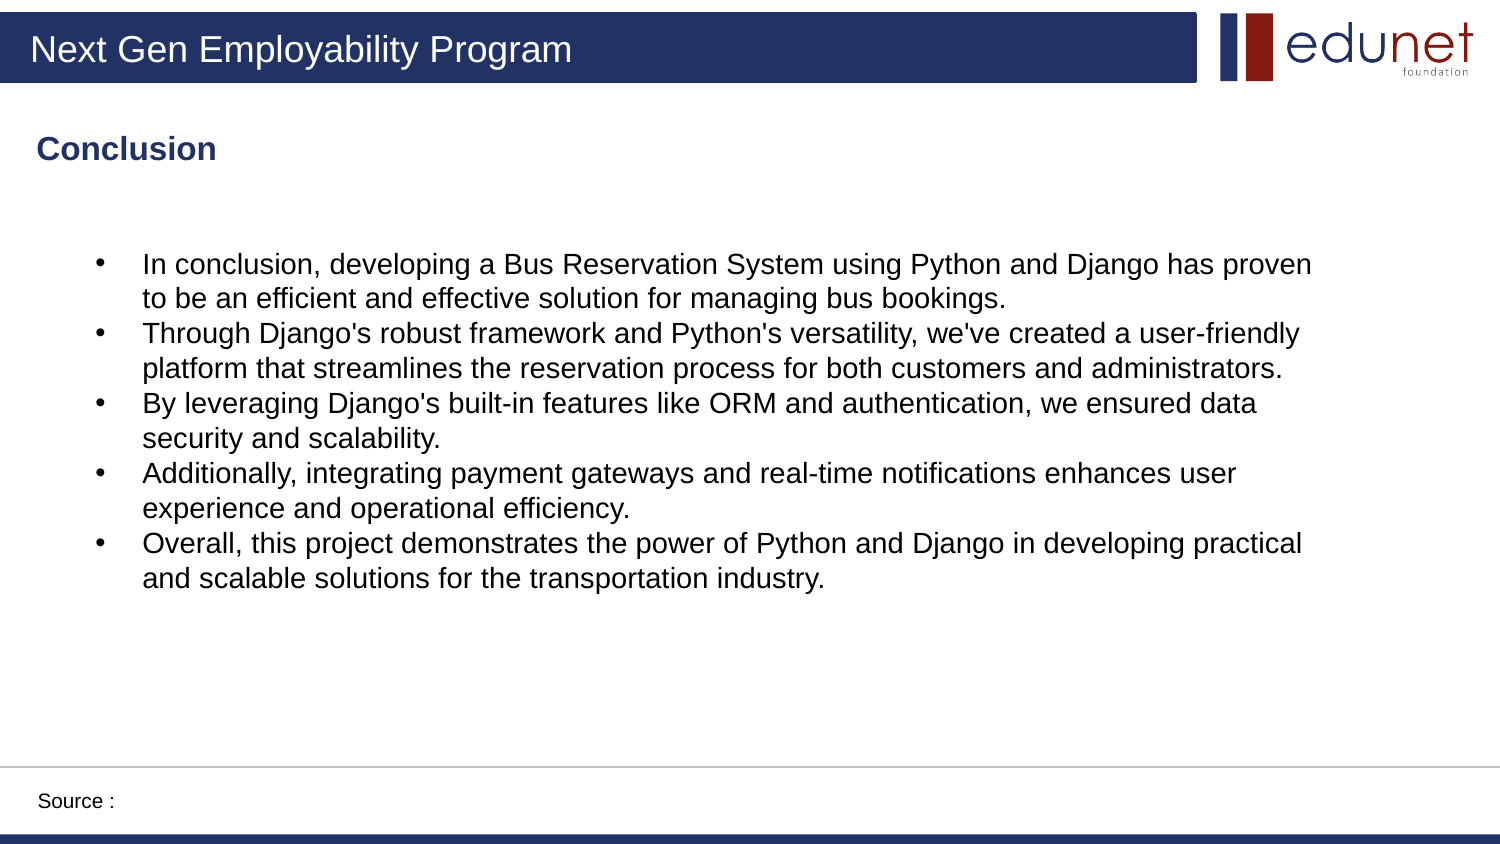

Conclusion
In conclusion, developing a Bus Reservation System using Python and Django has proven to be an efficient and effective solution for managing bus bookings.
Through Django's robust framework and Python's versatility, we've created a user-friendly platform that streamlines the reservation process for both customers and administrators.
By leveraging Django's built-in features like ORM and authentication, we ensured data security and scalability.
Additionally, integrating payment gateways and real-time notifications enhances user experience and operational efficiency.
Overall, this project demonstrates the power of Python and Django in developing practical and scalable solutions for the transportation industry.
Source :